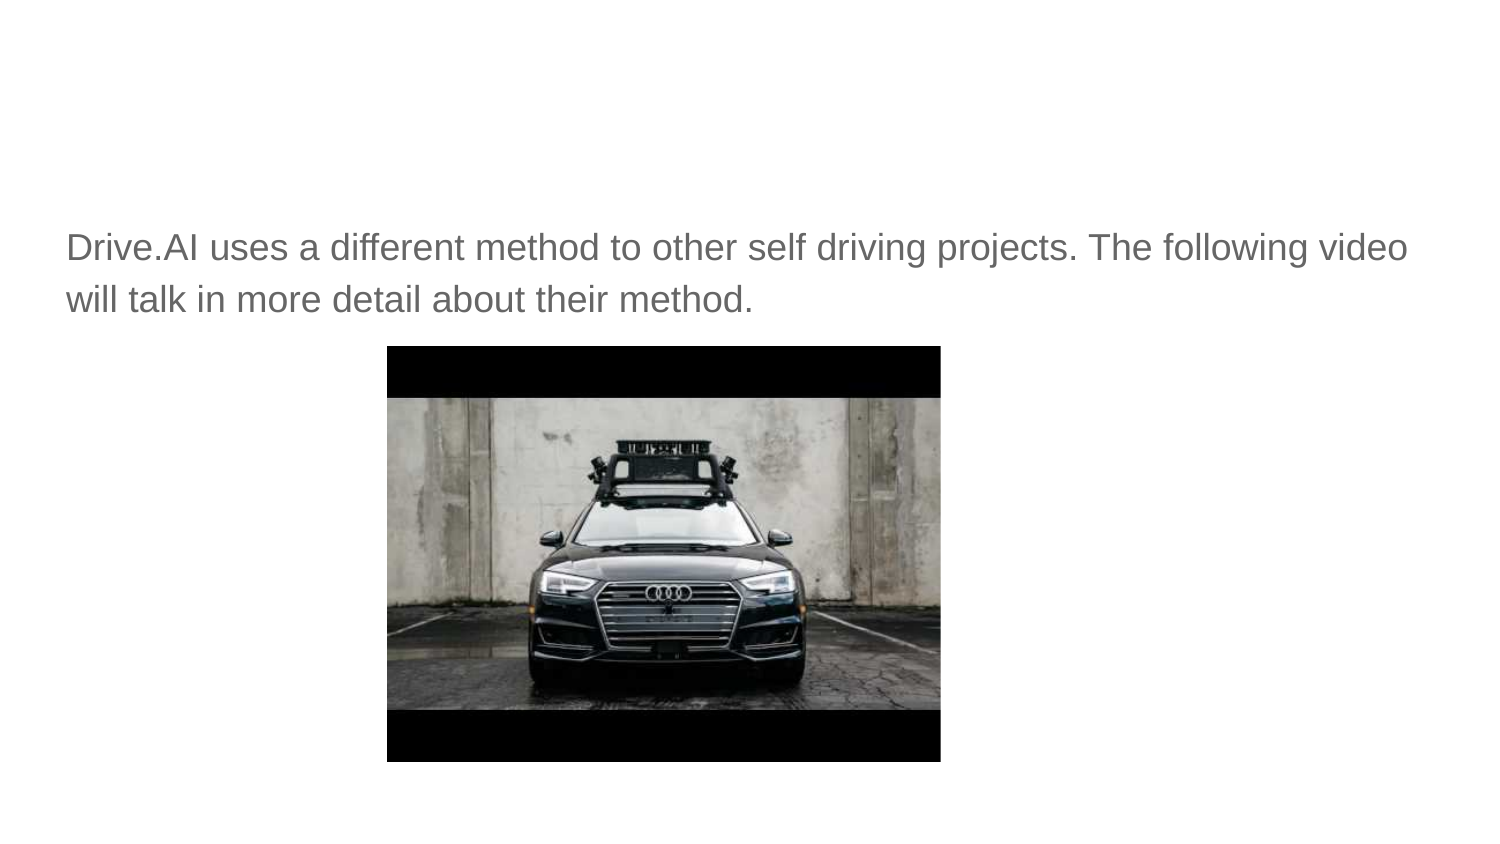

#
Drive.AI uses a different method to other self driving projects. The following video will talk in more detail about their method.